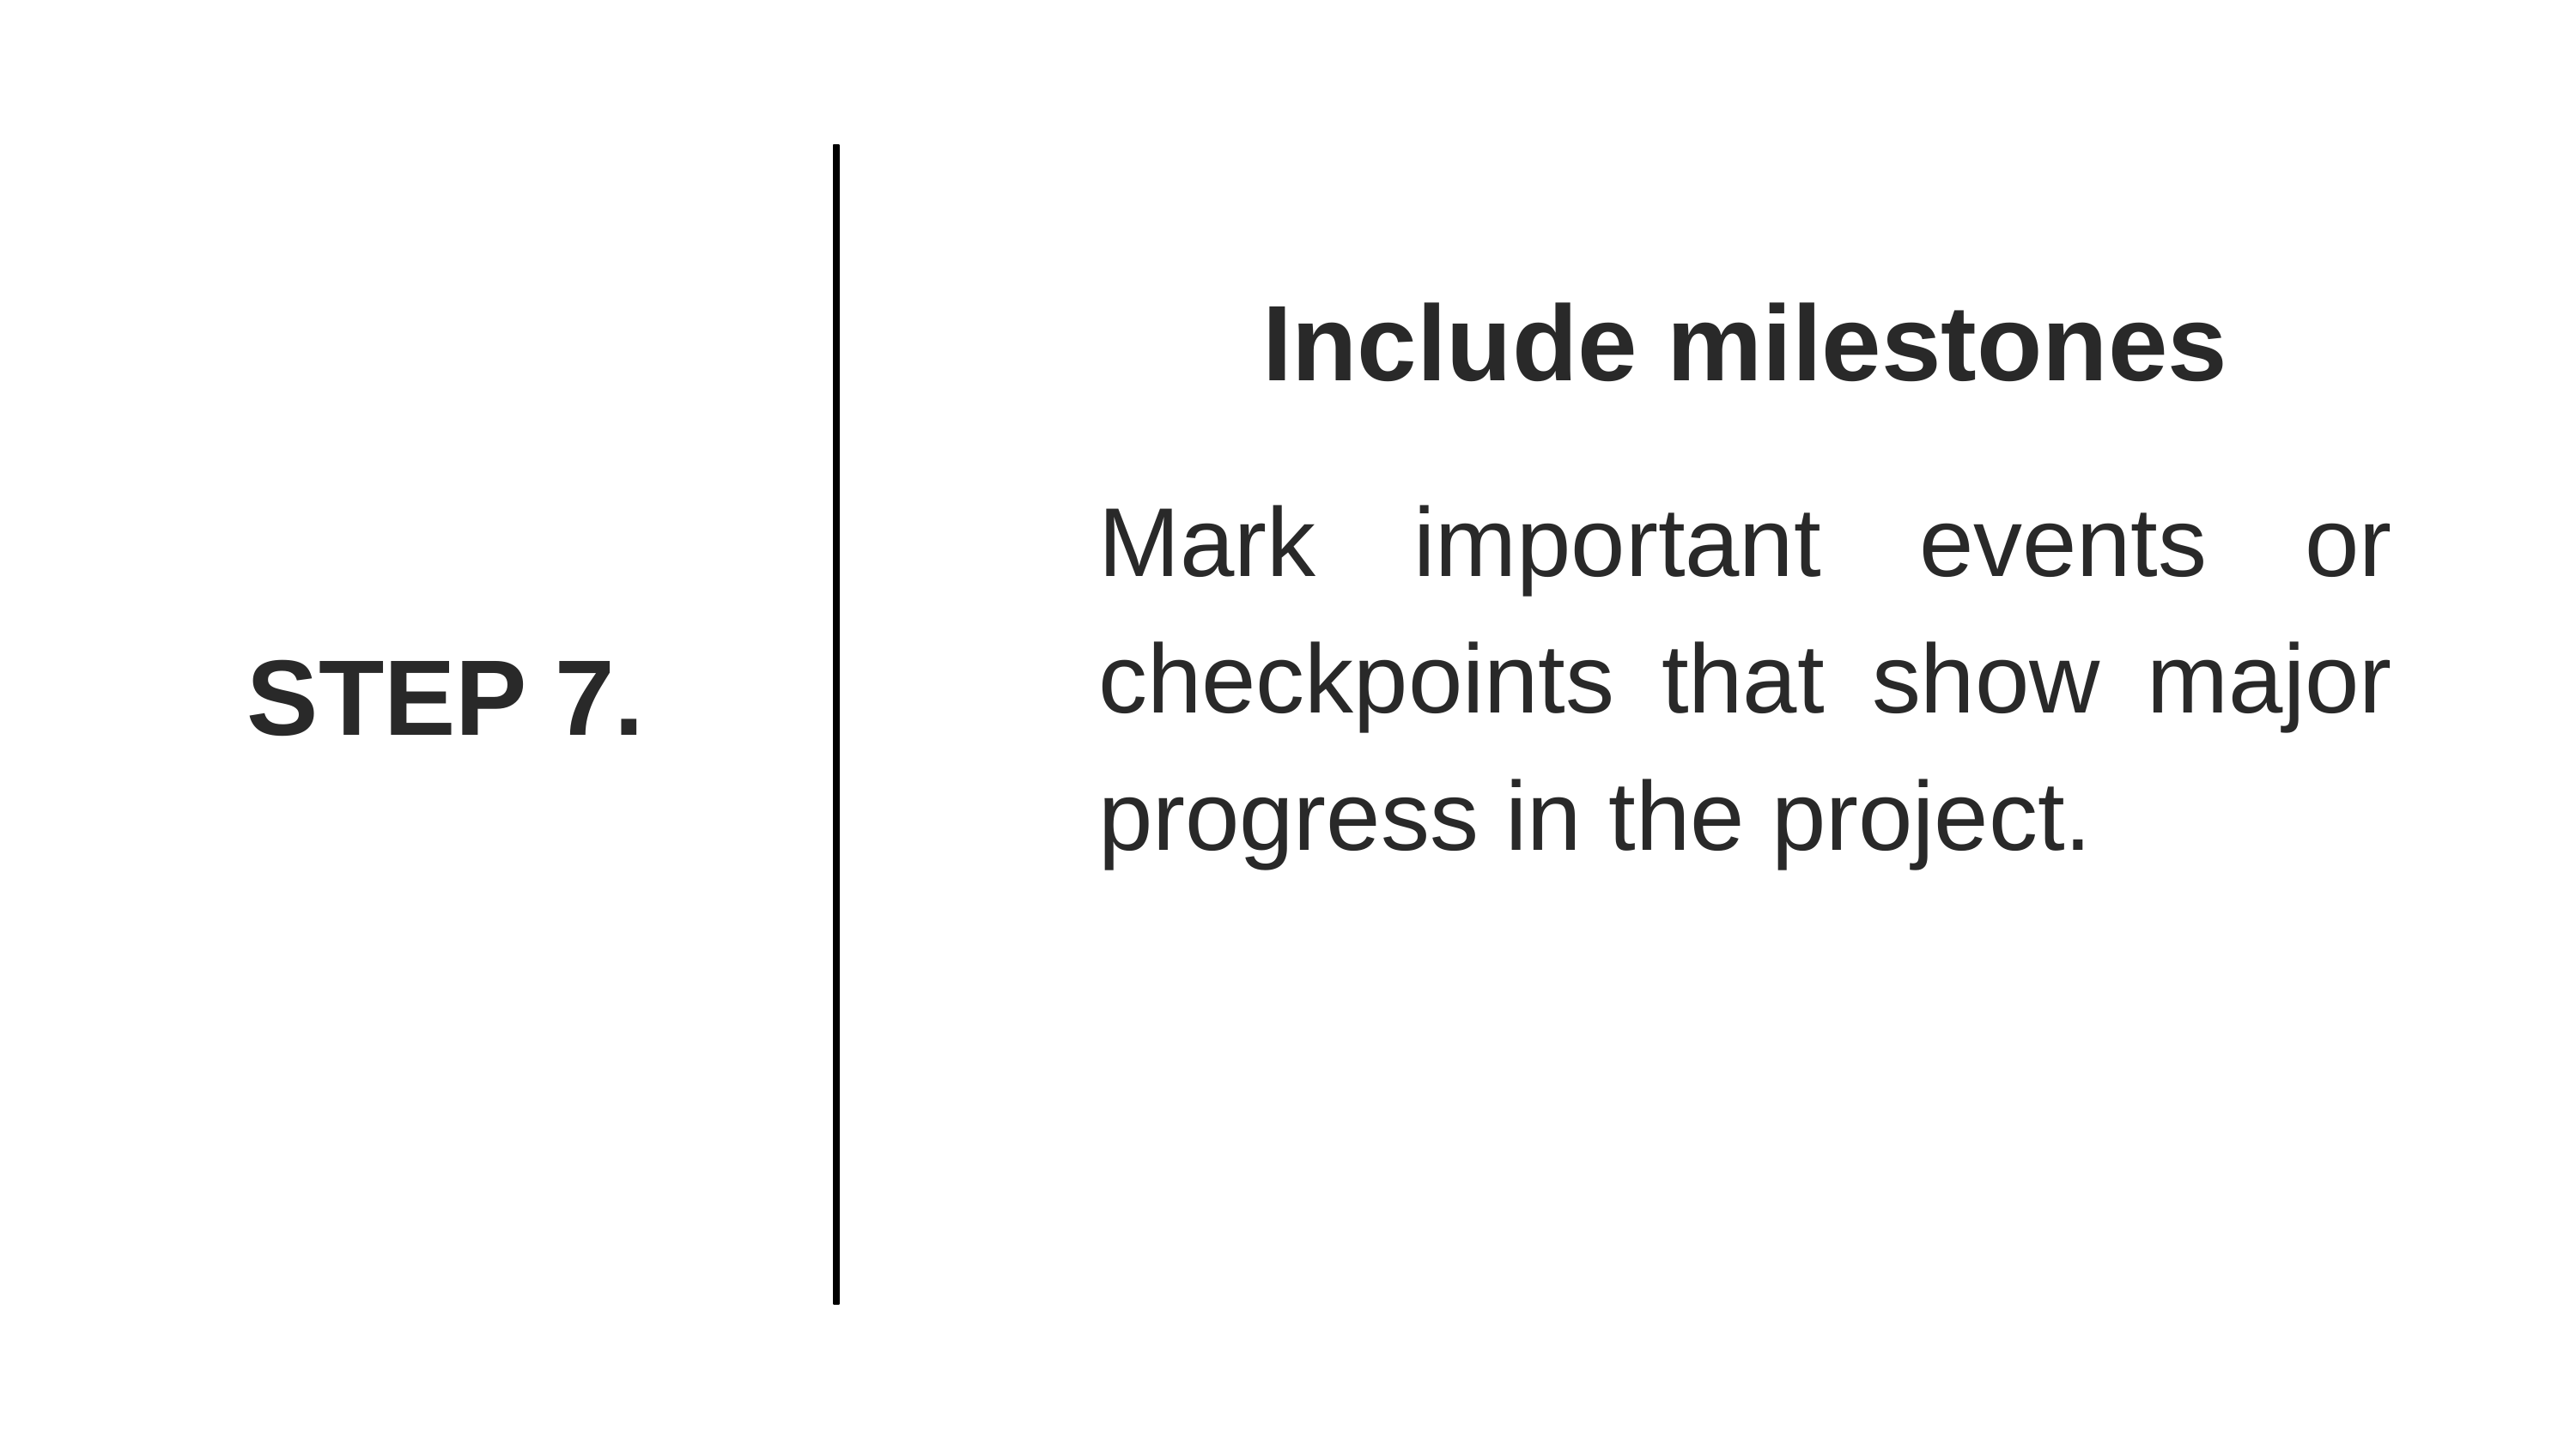

Include milestones
Mark important events or checkpoints that show major progress in the project.
STEP 7.